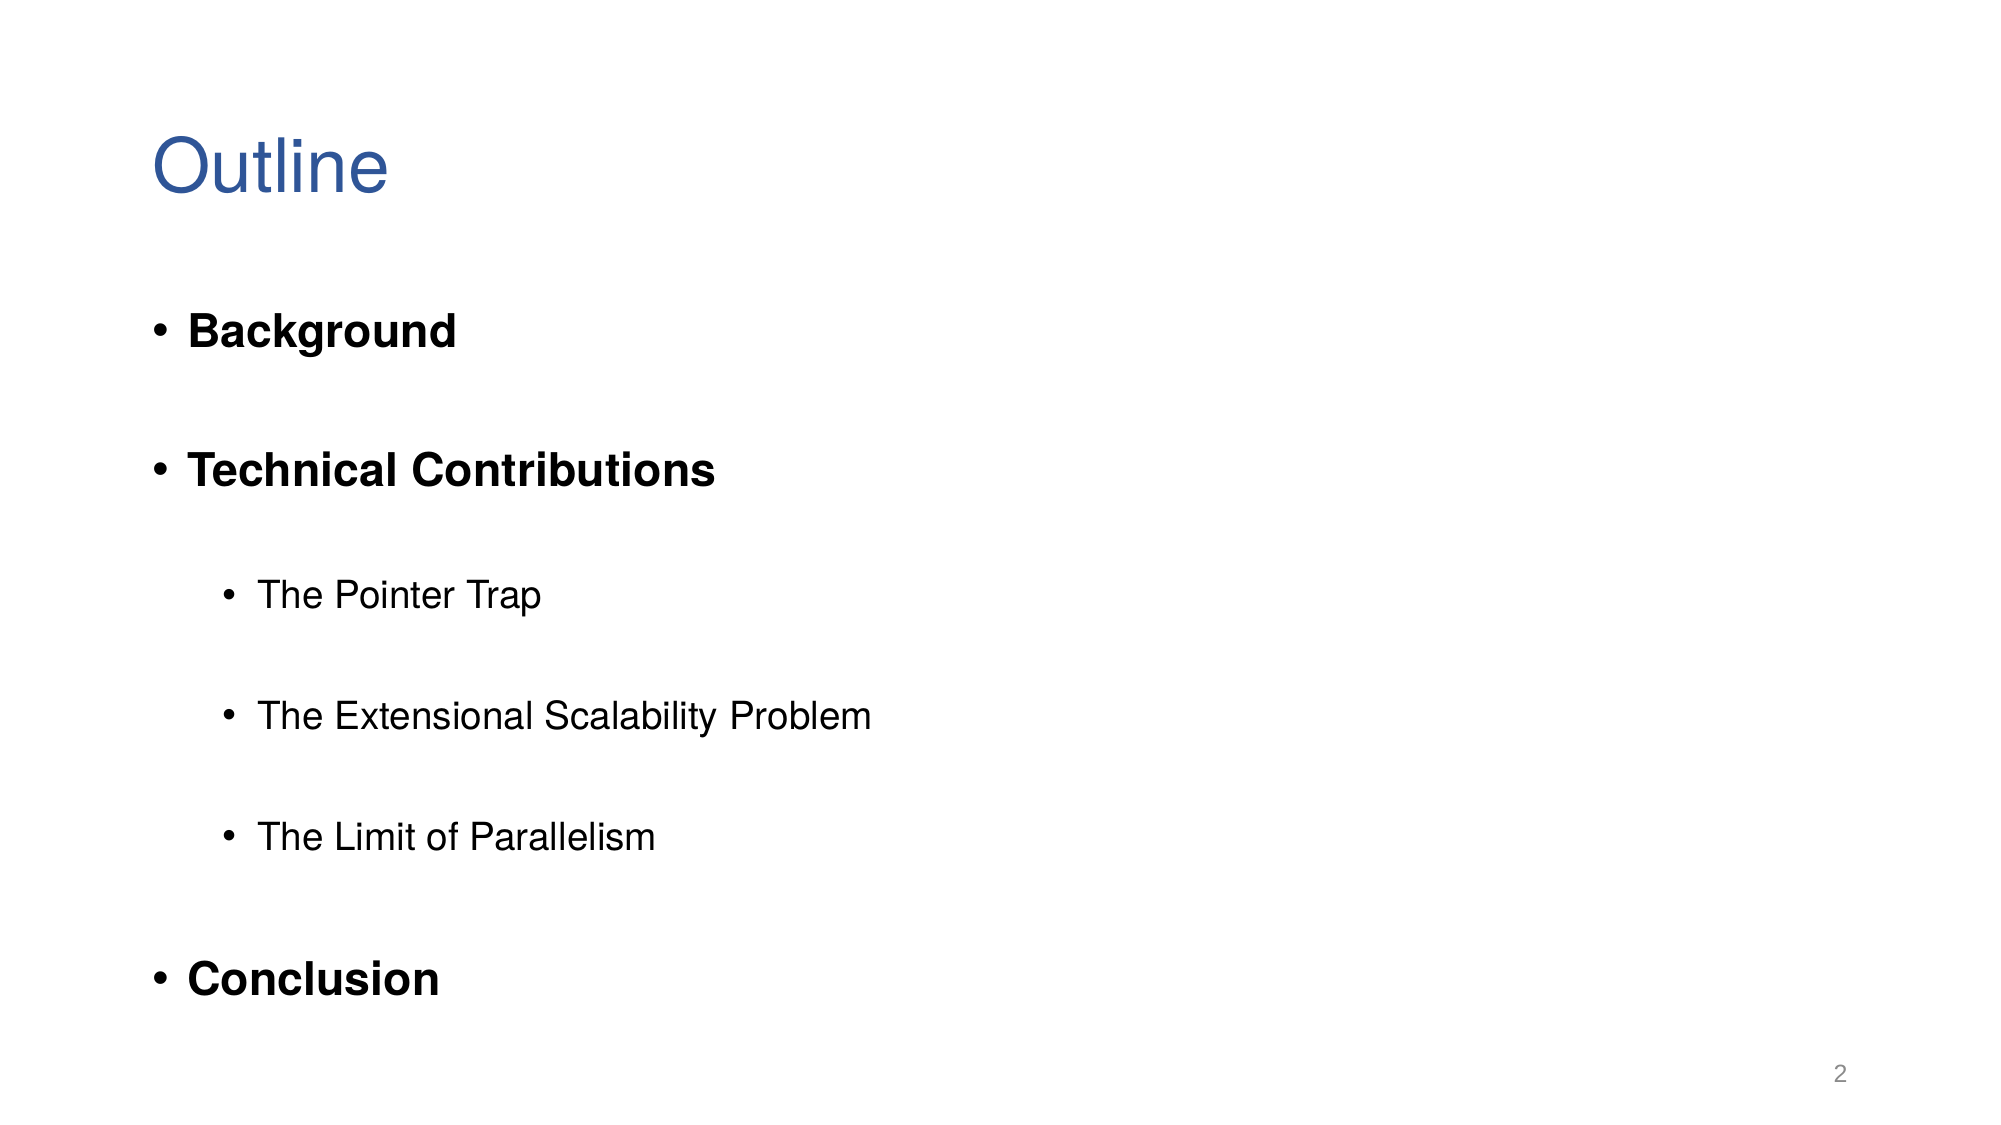

# Outline
Background

Technical Contributions

The Pointer Trap

The Extensional Scalability Problem

The Limit of Parallelism

Conclusion
2